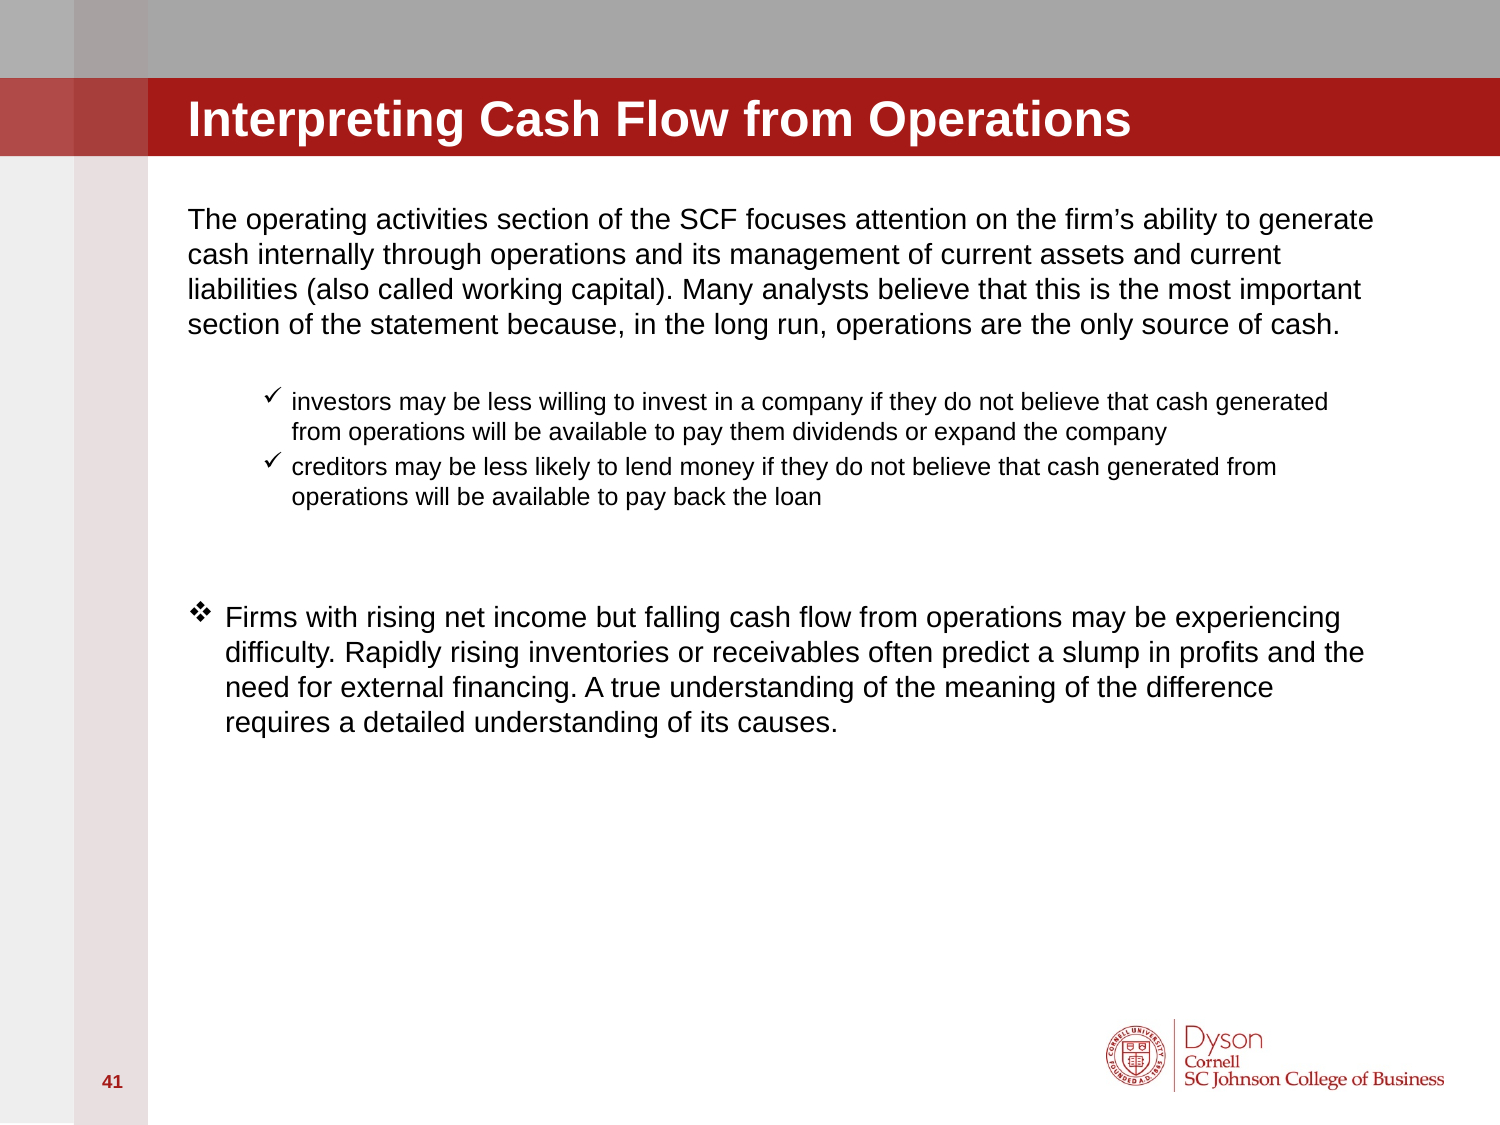

# Interpreting Cash Flow from Operations
The operating activities section of the SCF focuses attention on the firm’s ability to generate cash internally through operations and its management of current assets and current liabilities (also called working capital). Many analysts believe that this is the most important section of the statement because, in the long run, operations are the only source of cash.

investors may be less willing to invest in a company if they do not believe that cash generated from operations will be available to pay them dividends or expand the company
creditors may be less likely to lend money if they do not believe that cash generated from operations will be available to pay back the loan

Firms with rising net income but falling cash flow from operations may be experiencing difficulty. Rapidly rising inventories or receivables often predict a slump in profits and the need for external financing. A true understanding of the meaning of the difference requires a detailed understanding of its causes.
41